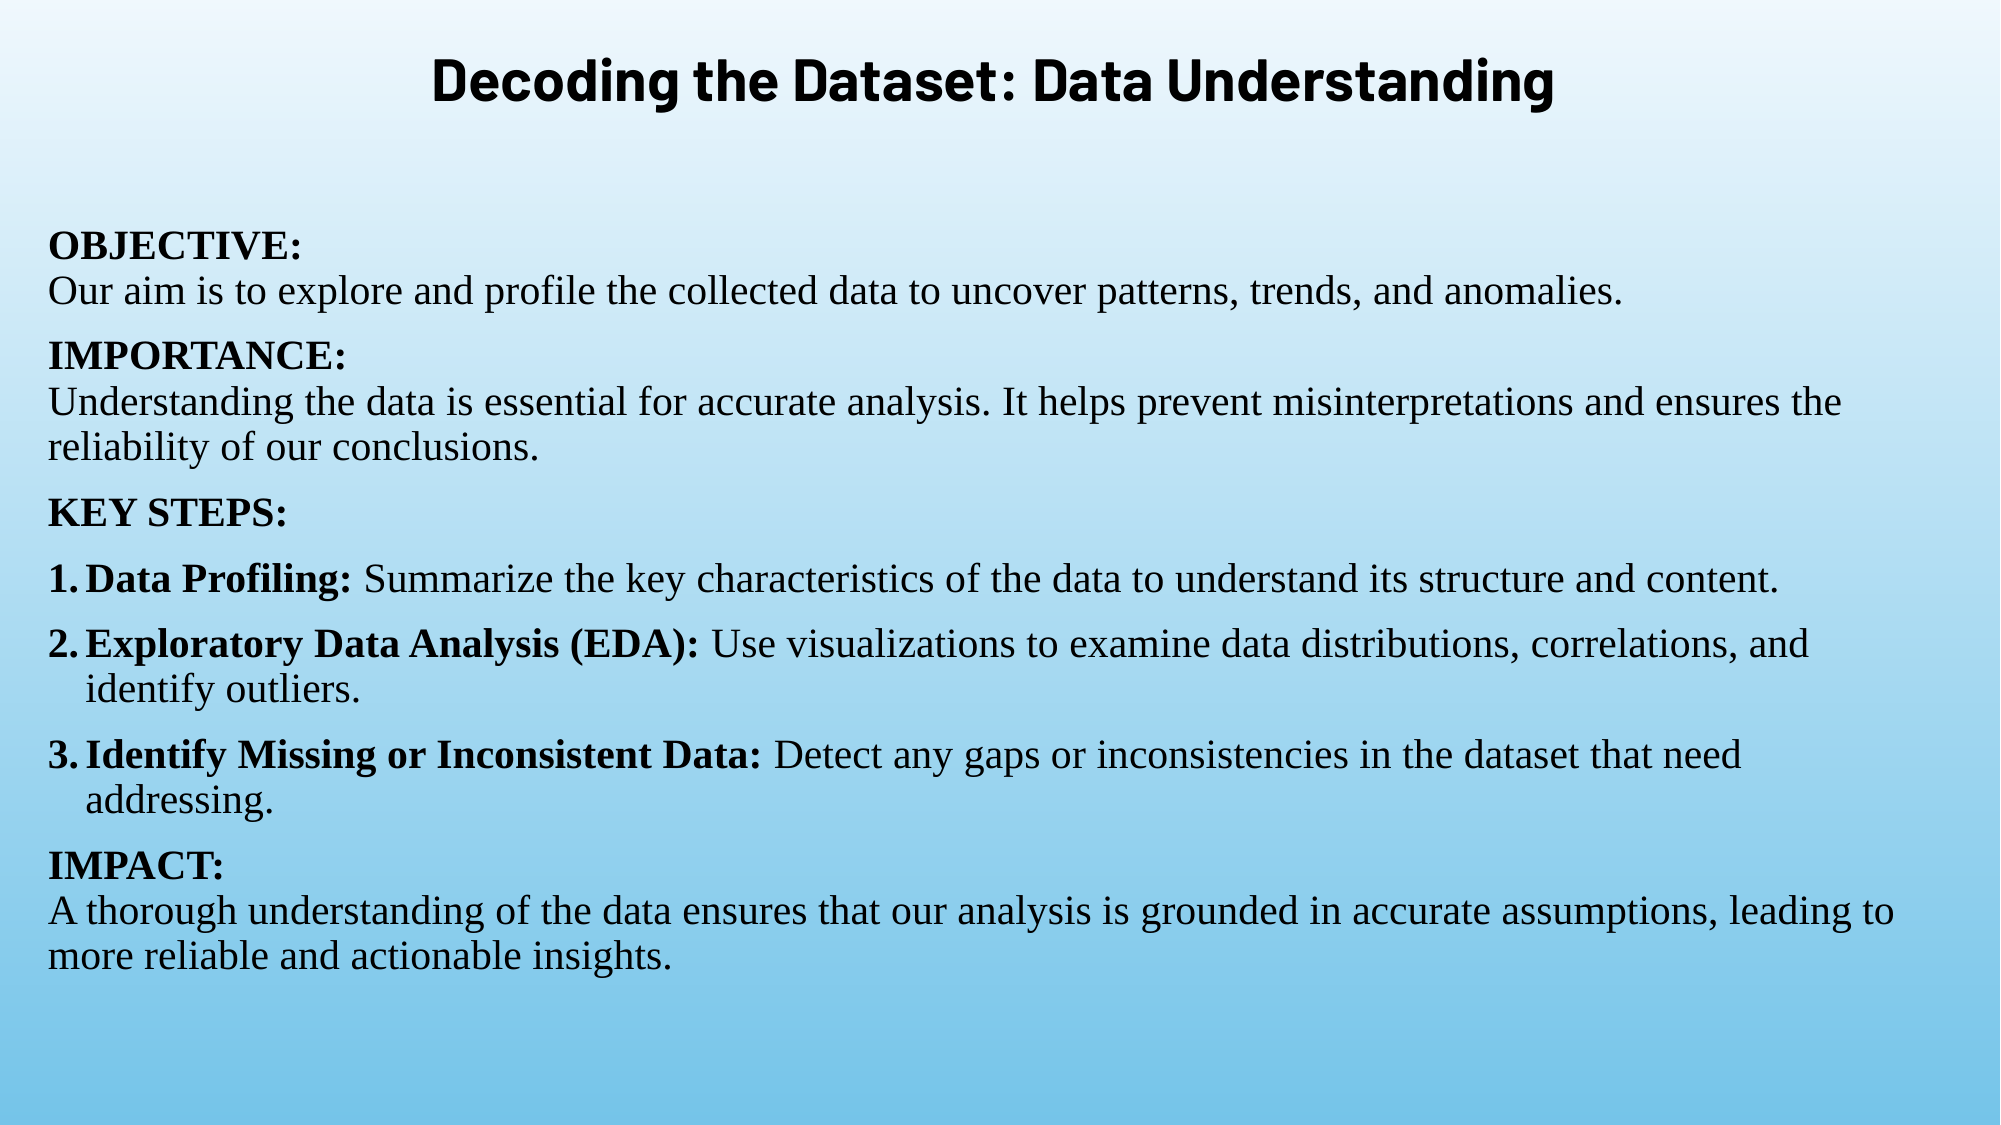

# Decoding the Dataset: Data Understanding
OBJECTIVE:
Our aim is to explore and profile the collected data to uncover patterns, trends, and anomalies.
IMPORTANCE:
Understanding the data is essential for accurate analysis. It helps prevent misinterpretations and ensures the reliability of our conclusions.
KEY STEPS:
Data Profiling: Summarize the key characteristics of the data to understand its structure and content.
Exploratory Data Analysis (EDA): Use visualizations to examine data distributions, correlations, and identify outliers.
Identify Missing or Inconsistent Data: Detect any gaps or inconsistencies in the dataset that need addressing.
IMPACT:
A thorough understanding of the data ensures that our analysis is grounded in accurate assumptions, leading to more reliable and actionable insights.